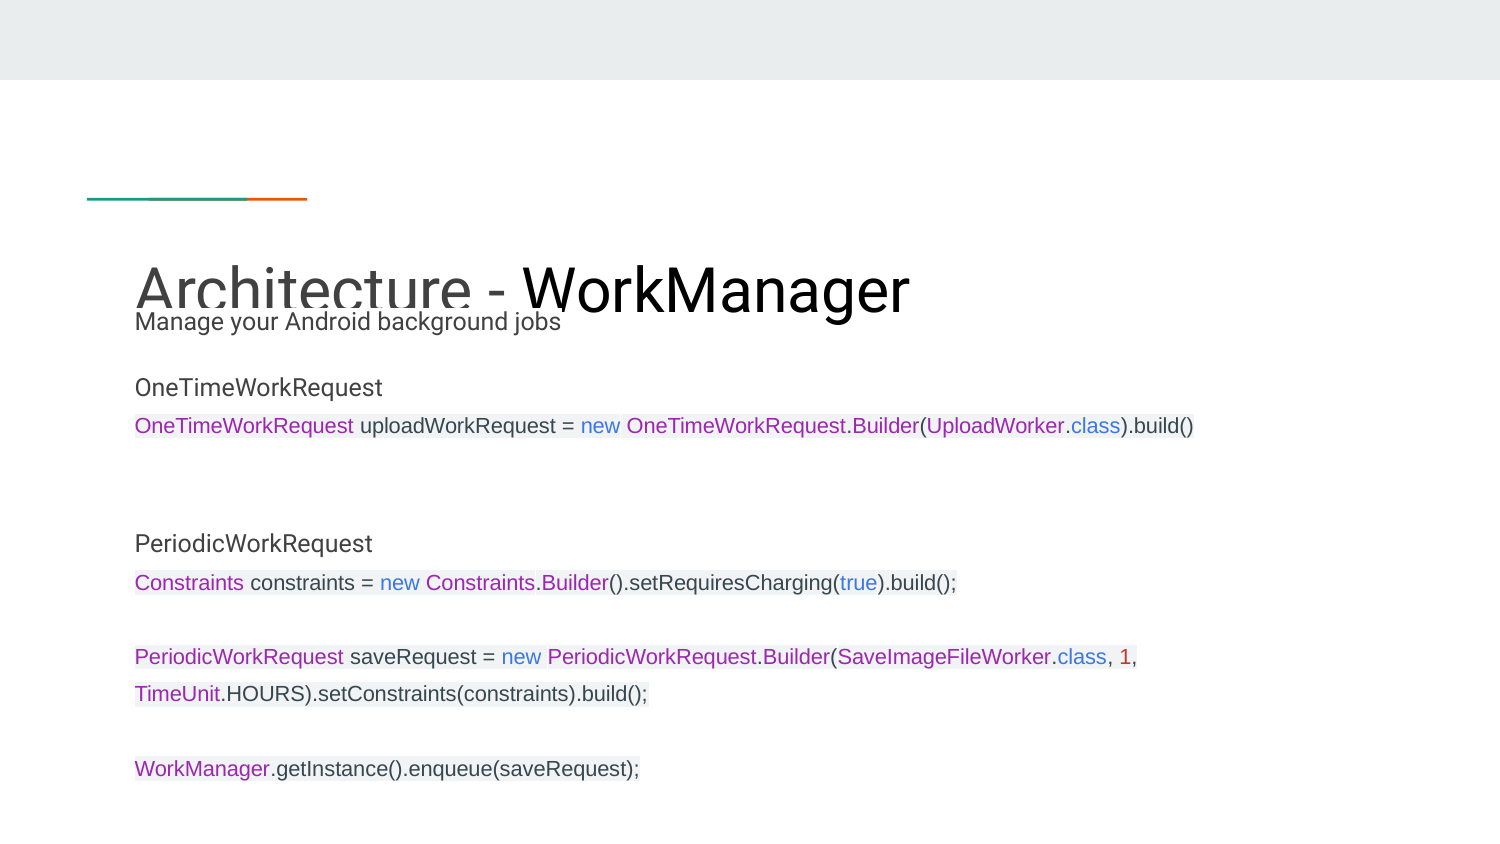

# Architecture - WorkManager
Manage your Android background jobs
OneTimeWorkRequest
OneTimeWorkRequest uploadWorkRequest = new OneTimeWorkRequest.Builder(UploadWorker.class).build()

PeriodicWorkRequest
Constraints constraints = new Constraints.Builder().setRequiresCharging(true).build();

PeriodicWorkRequest saveRequest = new PeriodicWorkRequest.Builder(SaveImageFileWorker.class, 1, TimeUnit.HOURS).setConstraints(constraints).build();

WorkManager.getInstance().enqueue(saveRequest);